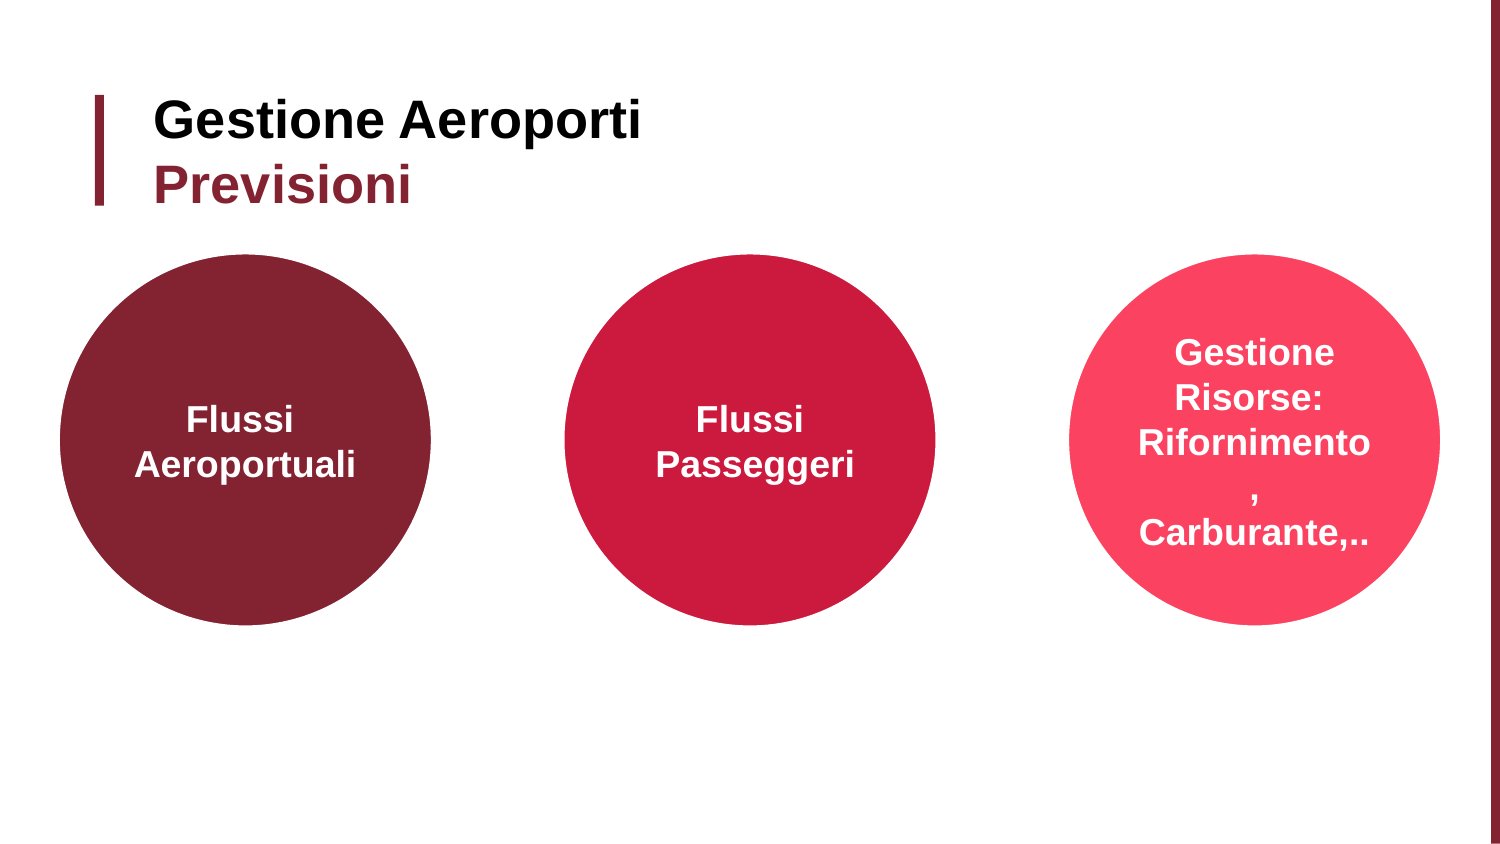

# Gestione Aeroporti Previsioni
Flussi
Aeroportuali
Flussi
 Passeggeri
Gestione
Risorse:
Rifornimento, Carburante,..